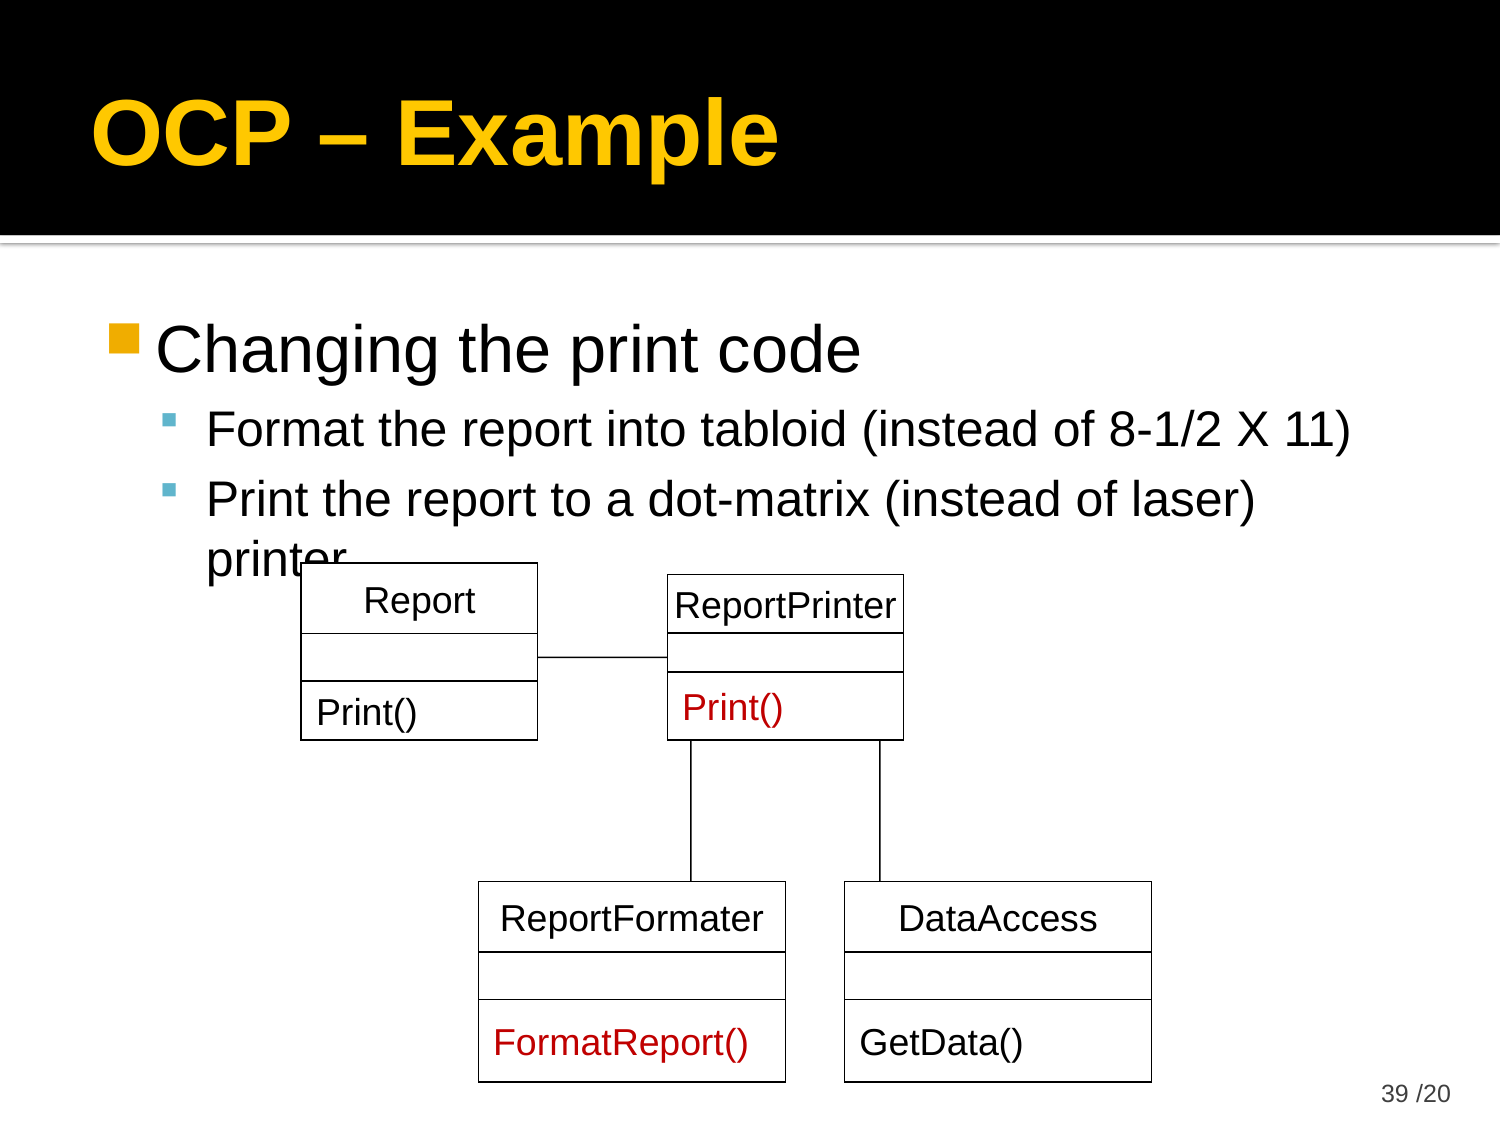

OCP – Example
Changing the print code
Format the report into tabloid (instead of 8-1/2 X 11)
Print the report to a dot-matrix (instead of laser) printer
Report

Print()
ReportPrinter

Print()

ReportFormater

FormatReport()
DataAccess

GetData()
20/ 39